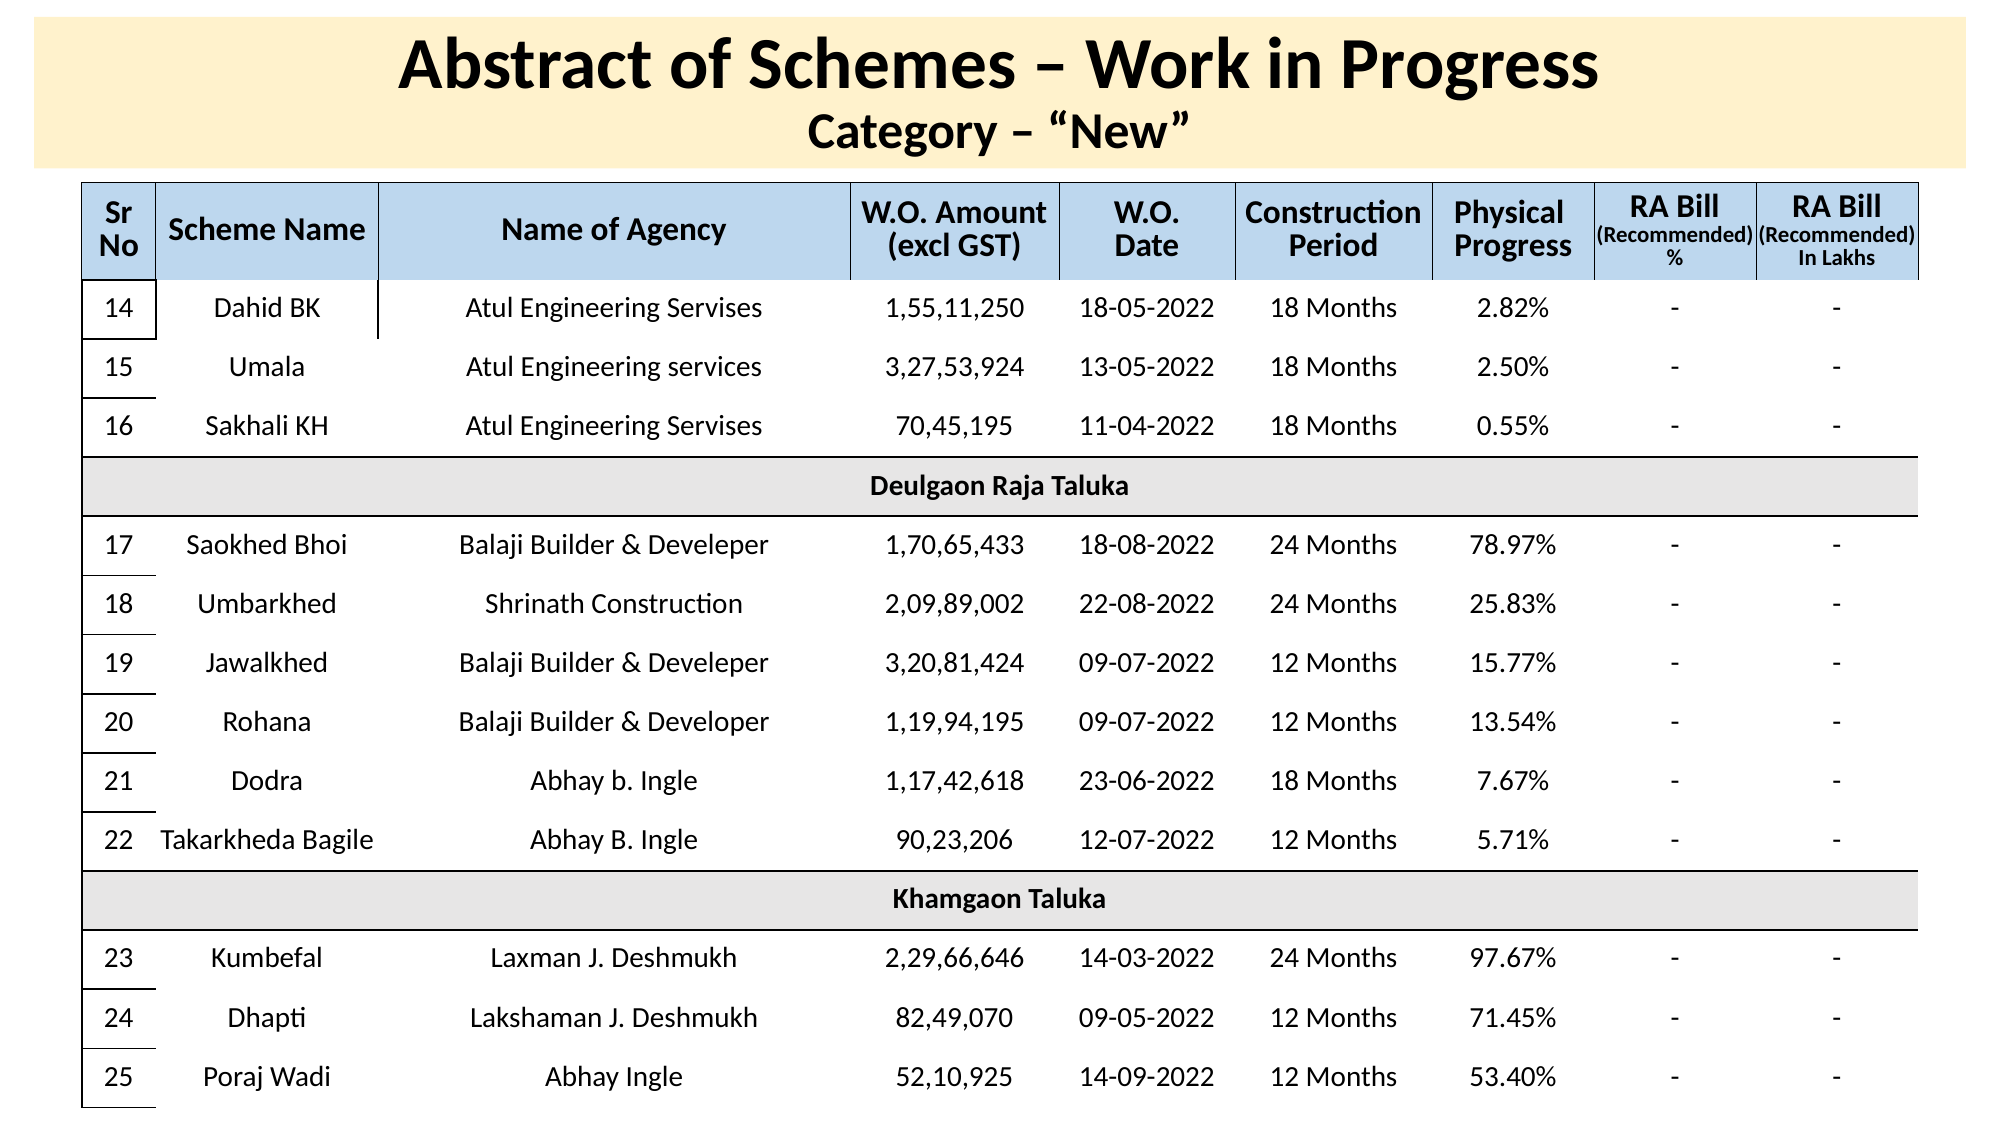

# Abstract of Schemes – Work in Progress Category – “New”
| Sr No | Scheme Name | Name of Agency | W.O. Amount (excl GST) | W.O. Date | Construction Period | Physical Progress | RA Bill (Recommended) % | RA Bill (Recommended) In Lakhs |
| --- | --- | --- | --- | --- | --- | --- | --- | --- |
| 14 | Dahid BK | Atul Engineering Servises | 1,55,11,250 | 18-05-2022 | 18 Months | 2.82% | - | - |
| --- | --- | --- | --- | --- | --- | --- | --- | --- |
| 15 | Umala | Atul Engineering services | 3,27,53,924 | 13-05-2022 | 18 Months | 2.50% | - | - |
| 16 | Sakhali KH | Atul Engineering Servises | 70,45,195 | 11-04-2022 | 18 Months | 0.55% | - | - |
| Deulgaon Raja Taluka | Deulgaon Raja Taluka |  |  |  |  |  |  |  |
| 17 | Saokhed Bhoi | Balaji Builder & Develeper | 1,70,65,433 | 18-08-2022 | 24 Months | 78.97% | - | - |
| 18 | Umbarkhed | Shrinath Construction | 2,09,89,002 | 22-08-2022 | 24 Months | 25.83% | - | - |
| 19 | Jawalkhed | Balaji Builder & Develeper | 3,20,81,424 | 09-07-2022 | 12 Months | 15.77% | - | - |
| 20 | Rohana | Balaji Builder & Developer | 1,19,94,195 | 09-07-2022 | 12 Months | 13.54% | - | - |
| 21 | Dodra | Abhay b. Ingle | 1,17,42,618 | 23-06-2022 | 18 Months | 7.67% | - | - |
| 22 | Takarkheda Bagile | Abhay B. Ingle | 90,23,206 | 12-07-2022 | 12 Months | 5.71% | - | - |
| Khamgaon Taluka | Khamgaon Taluka |  |  |  |  |  |  |  |
| 23 | Kumbefal | Laxman J. Deshmukh | 2,29,66,646 | 14-03-2022 | 24 Months | 97.67% | - | - |
| 24 | Dhapti | Lakshaman J. Deshmukh | 82,49,070 | 09-05-2022 | 12 Months | 71.45% | - | - |
| 25 | Poraj Wadi | Abhay Ingle | 52,10,925 | 14-09-2022 | 12 Months | 53.40% | - | - |